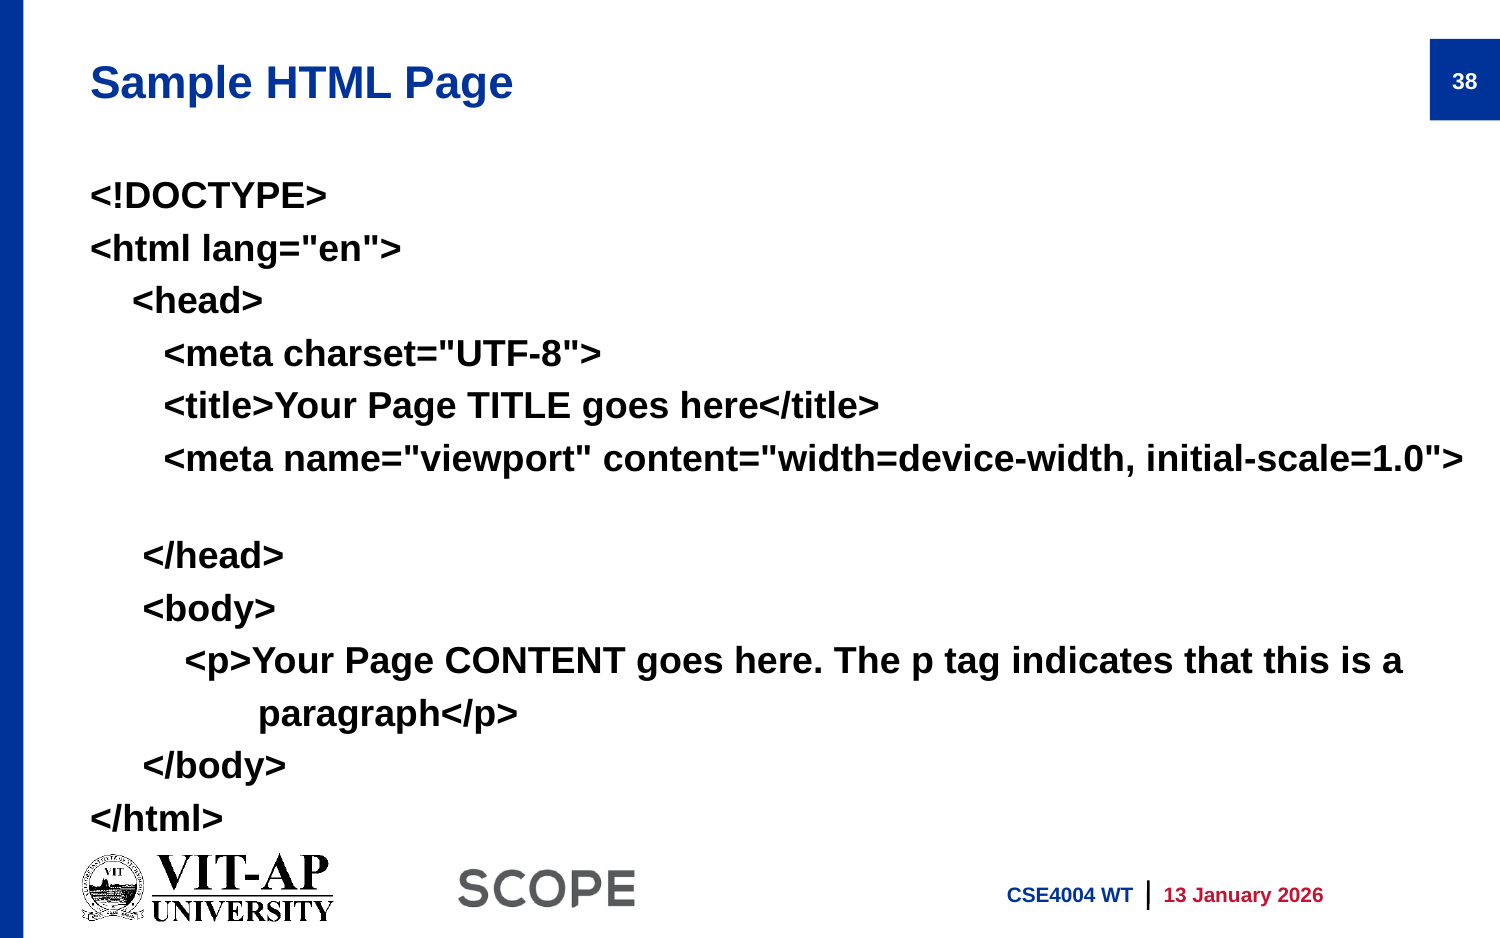

# Sample HTML Page
38
<!DOCTYPE>
<html lang="en">
    <head>
       <meta charset="UTF-8">
       <title>Your Page TITLE goes here</title>
       <meta name="viewport" content="width=device-width, initial-scale=1.0">
     </head>
     <body>
         <p>Your Page CONTENT goes here. The p tag indicates that this is a
                paragraph</p>
     </body>
</html>
CSE4004 WT
13 January 2026